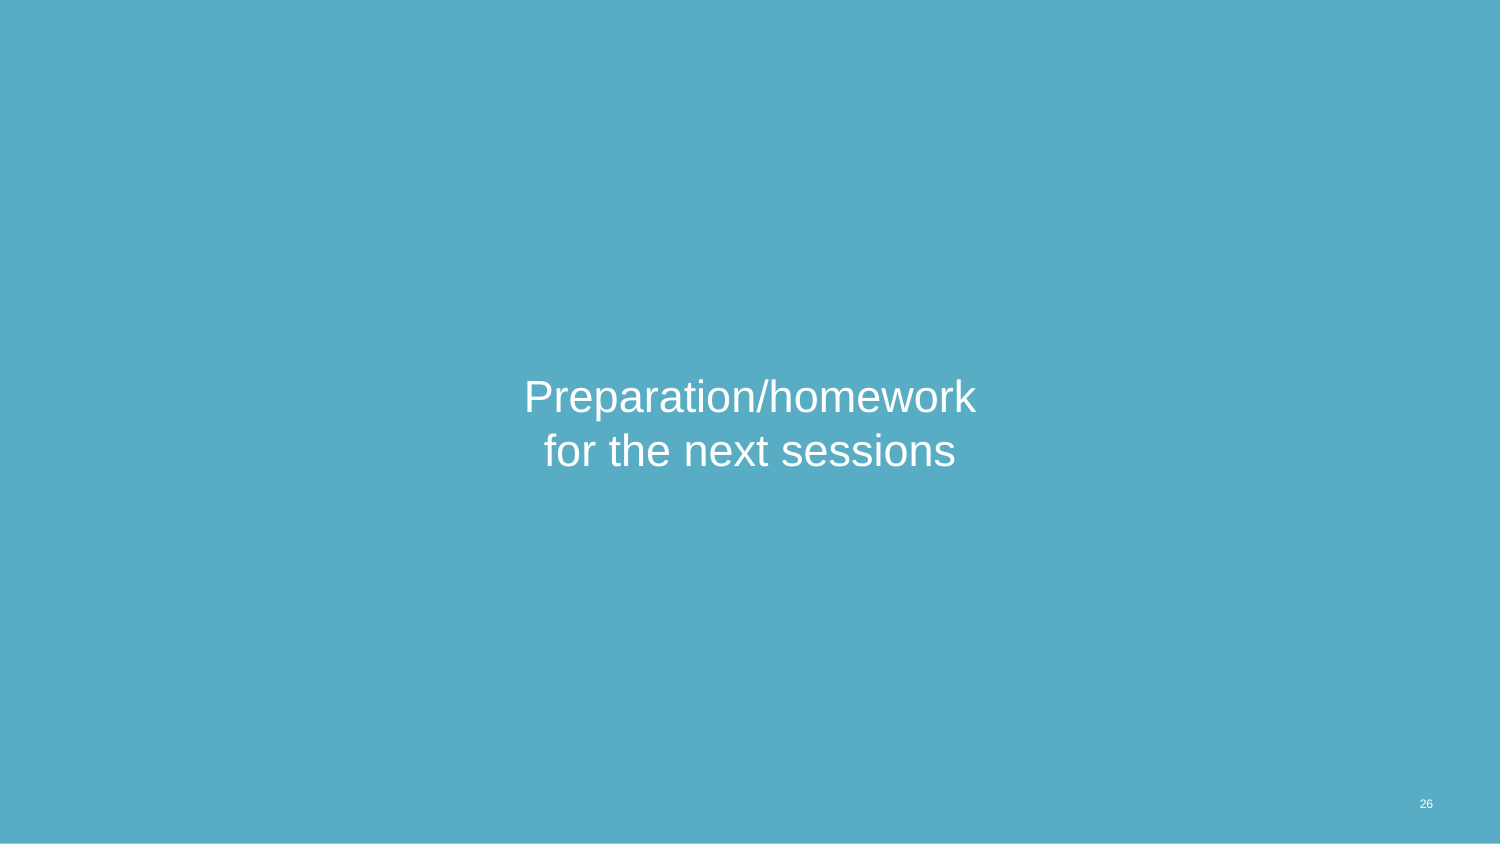

# Preparation/homework
for the next sessions
26